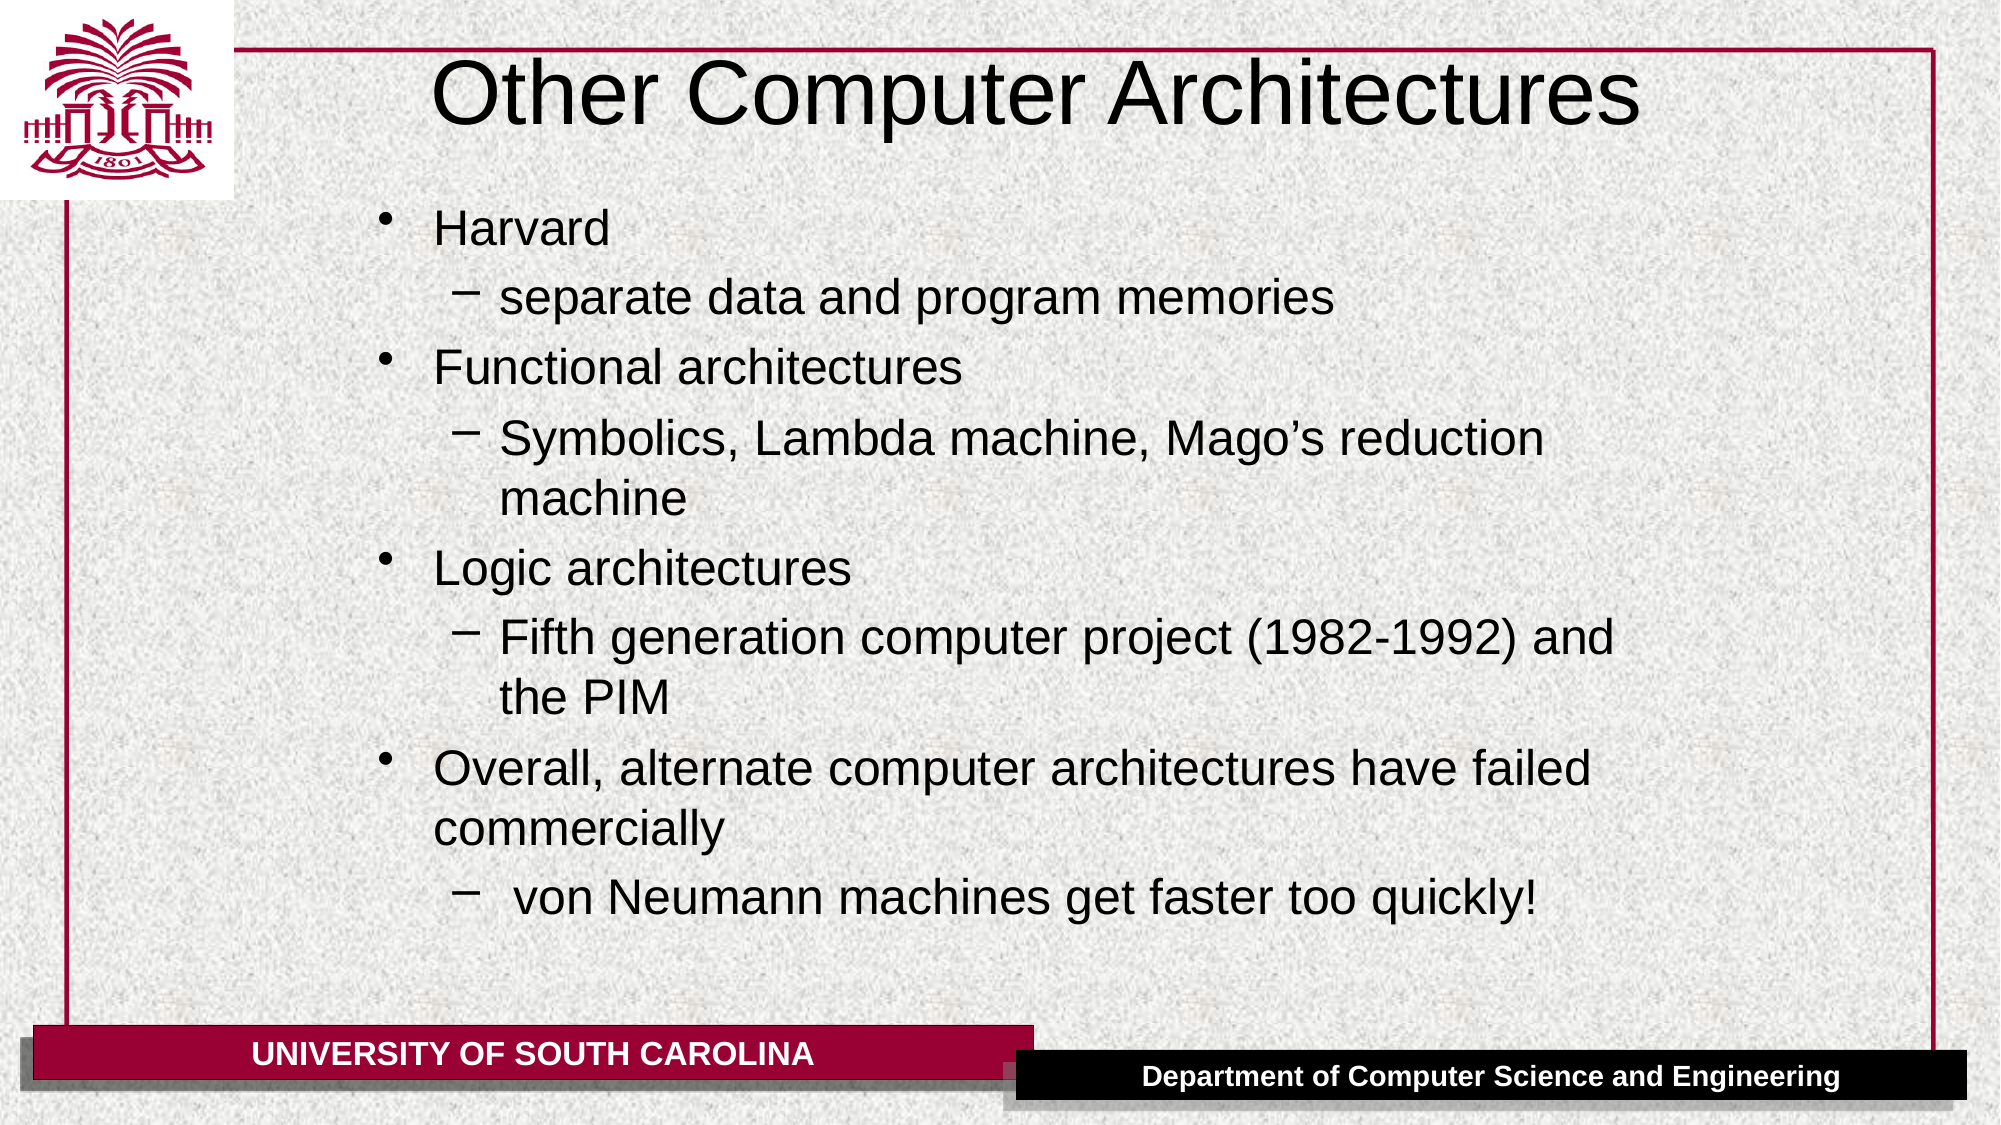

# Other Computer Architectures
Harvard
separate data and program memories
Functional architectures
Symbolics, Lambda machine, Mago’s reduction machine
Logic architectures
Fifth generation computer project (1982-1992) and the PIM
Overall, alternate computer architectures have failed commercially
 von Neumann machines get faster too quickly!